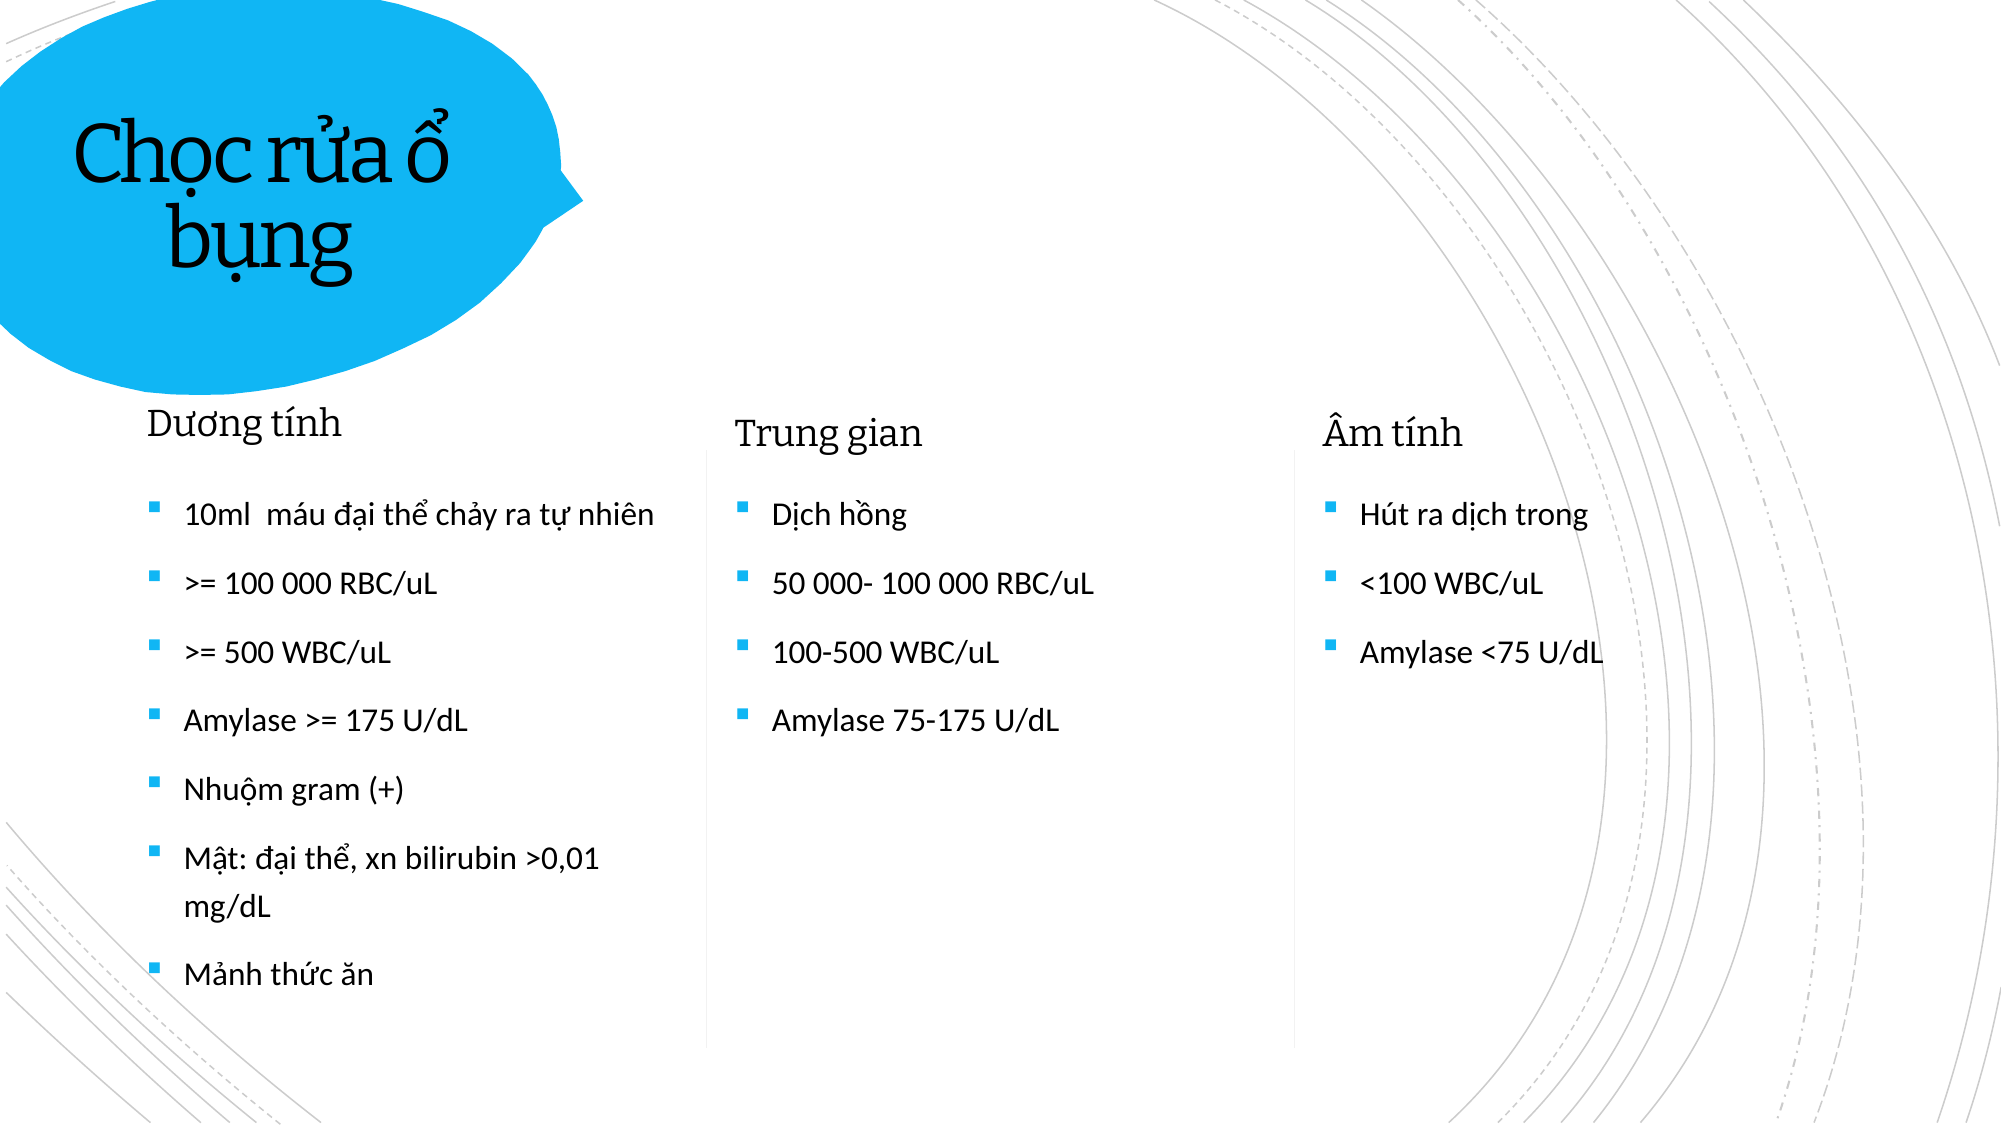

# Chọc rửa ổ bụng
Dương tính
Trung gian
Âm tính
Dịch hồng
50 000- 100 000 RBC/uL
100-500 WBC/uL
Amylase 75-175 U/dL
Hút ra dịch trong
<100 WBC/uL
Amylase <75 U/dL
10ml  máu đại thể chảy ra tự nhiên
>= 100 000 RBC/uL
>= 500 WBC/uL
Amylase >= 175 U/dL
Nhuộm gram (+)
Mật: đại thể, xn bilirubin >0,01 mg/dL
Mảnh thức ăn